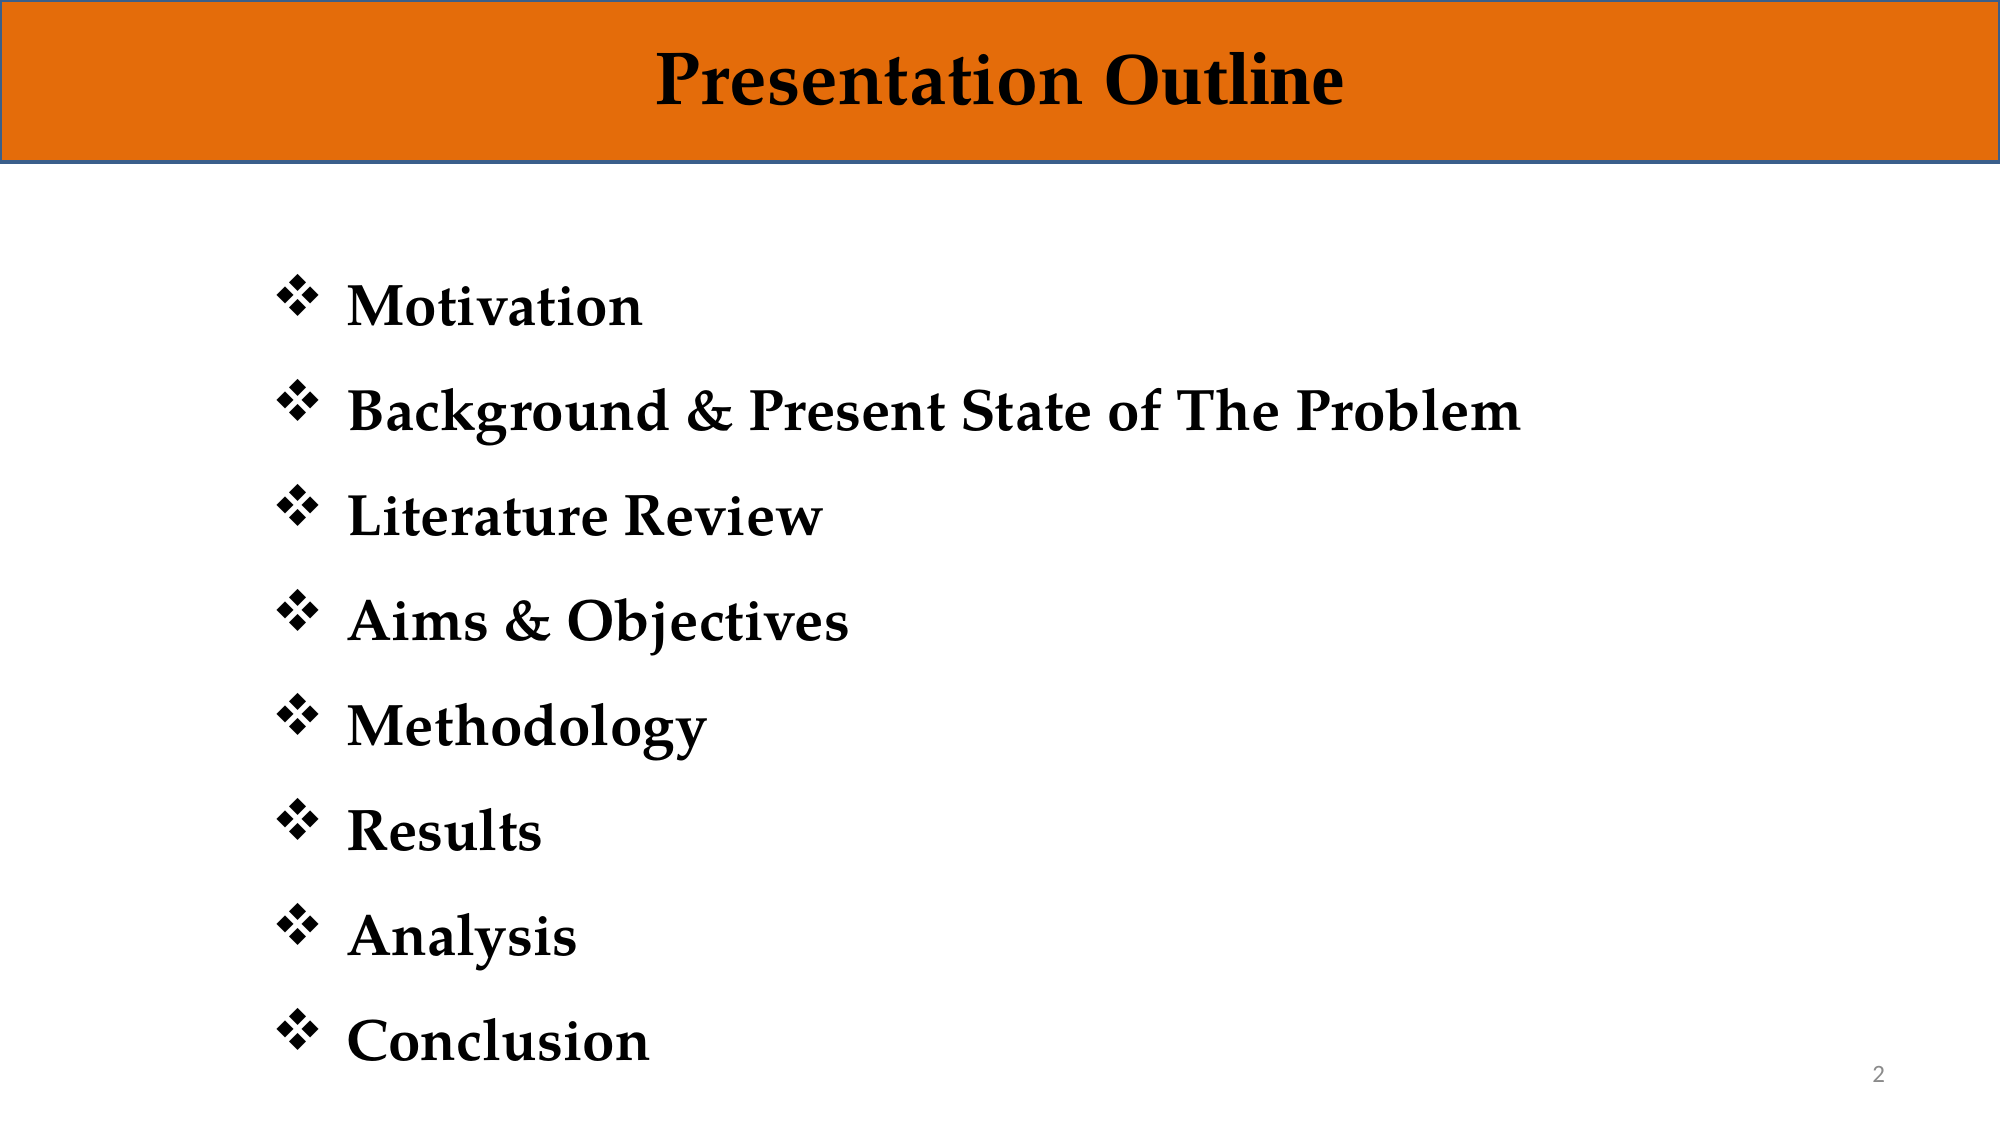

Presentation Outline
Motivation
Background & Present State of The Problem
Literature Review
Aims & Objectives
Methodology
Results
Analysis
Conclusion

2